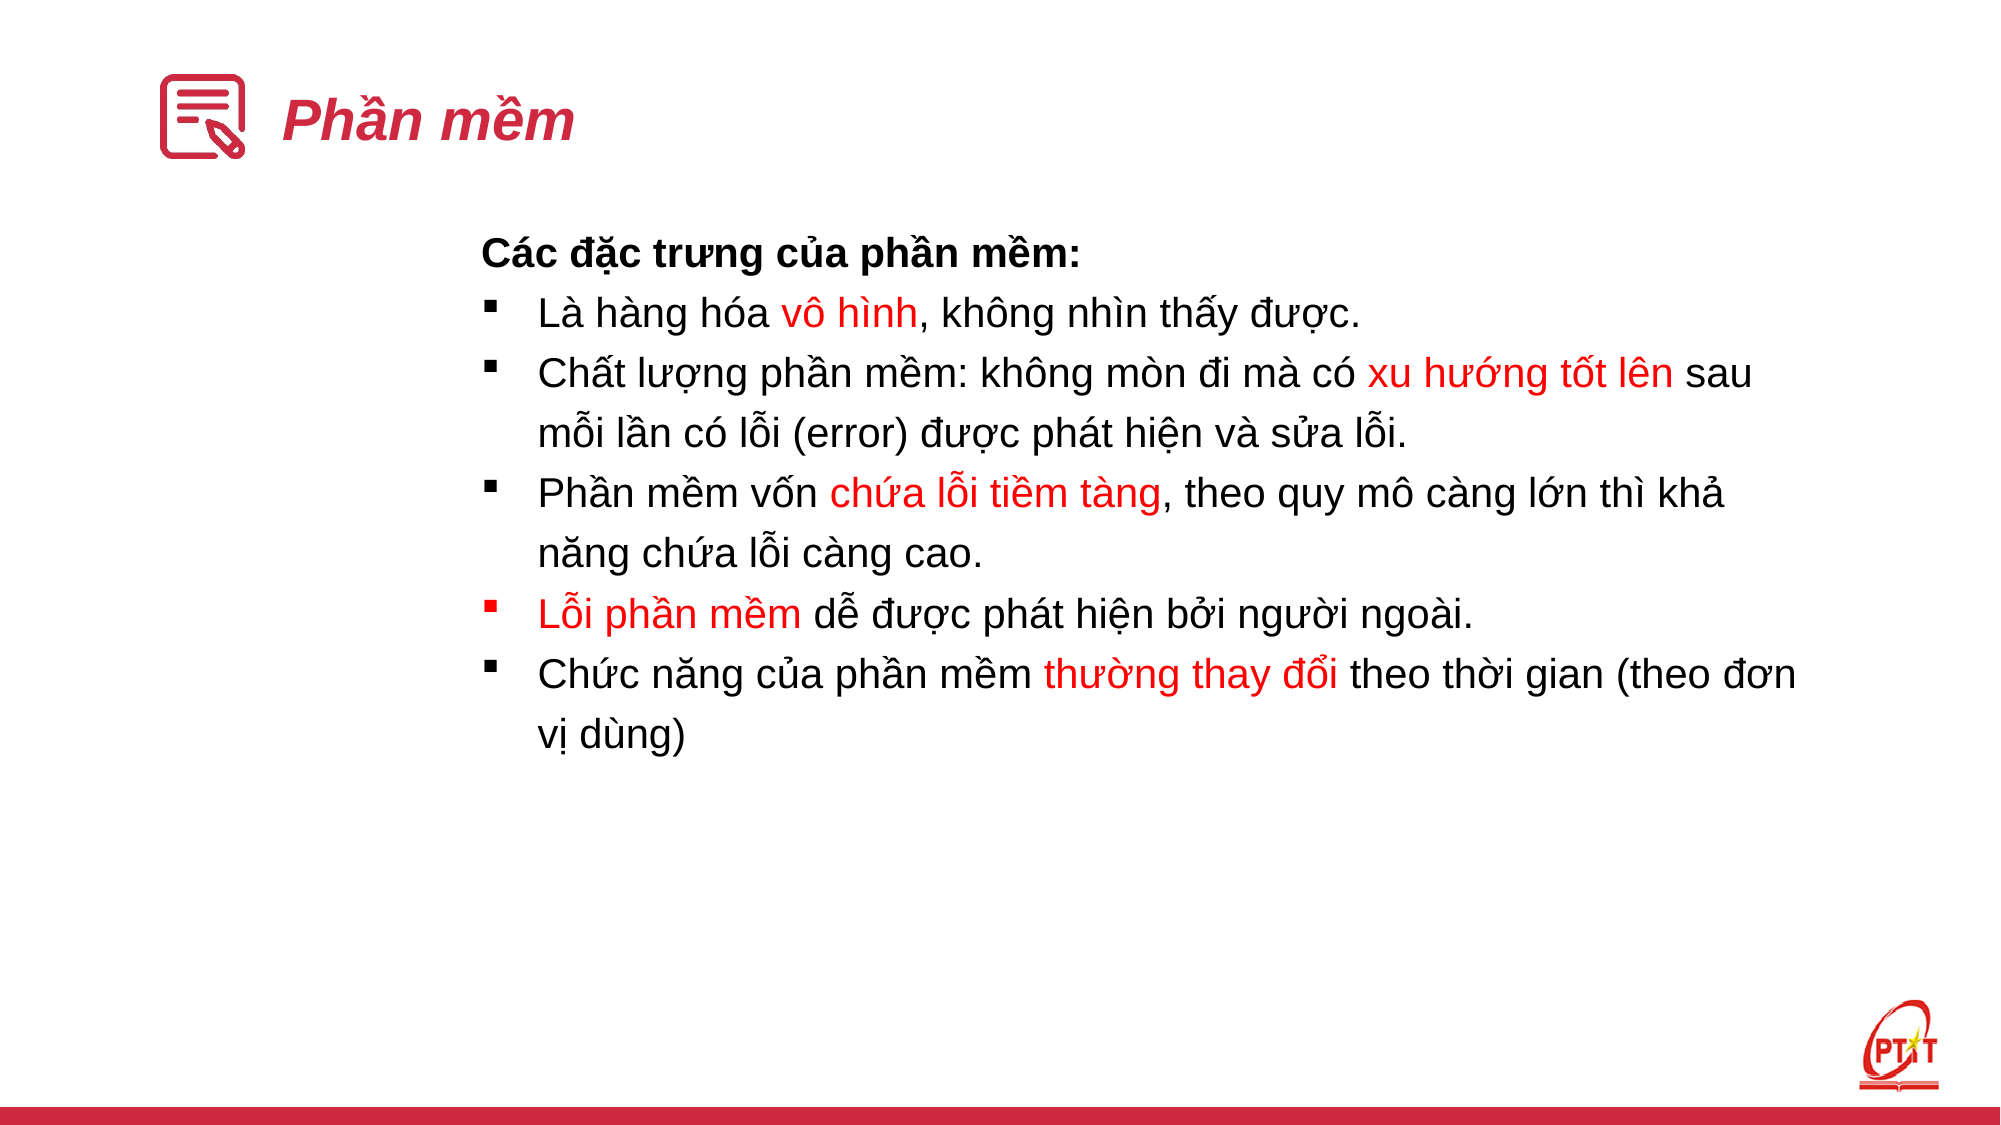

# Phần mềm
Các đặc trưng của phần mềm:
Là hàng hóa vô hình, không nhìn thấy được.
Chất lượng phần mềm: không mòn đi mà có xu hướng tốt lên sau mỗi lần có lỗi (error) được phát hiện và sửa lỗi.
Phần mềm vốn chứa lỗi tiềm tàng, theo quy mô càng lớn thì khả năng chứa lỗi càng cao.
Lỗi phần mềm dễ được phát hiện bởi người ngoài.
Chức năng của phần mềm thường thay đổi theo thời gian (theo đơn vị dùng)